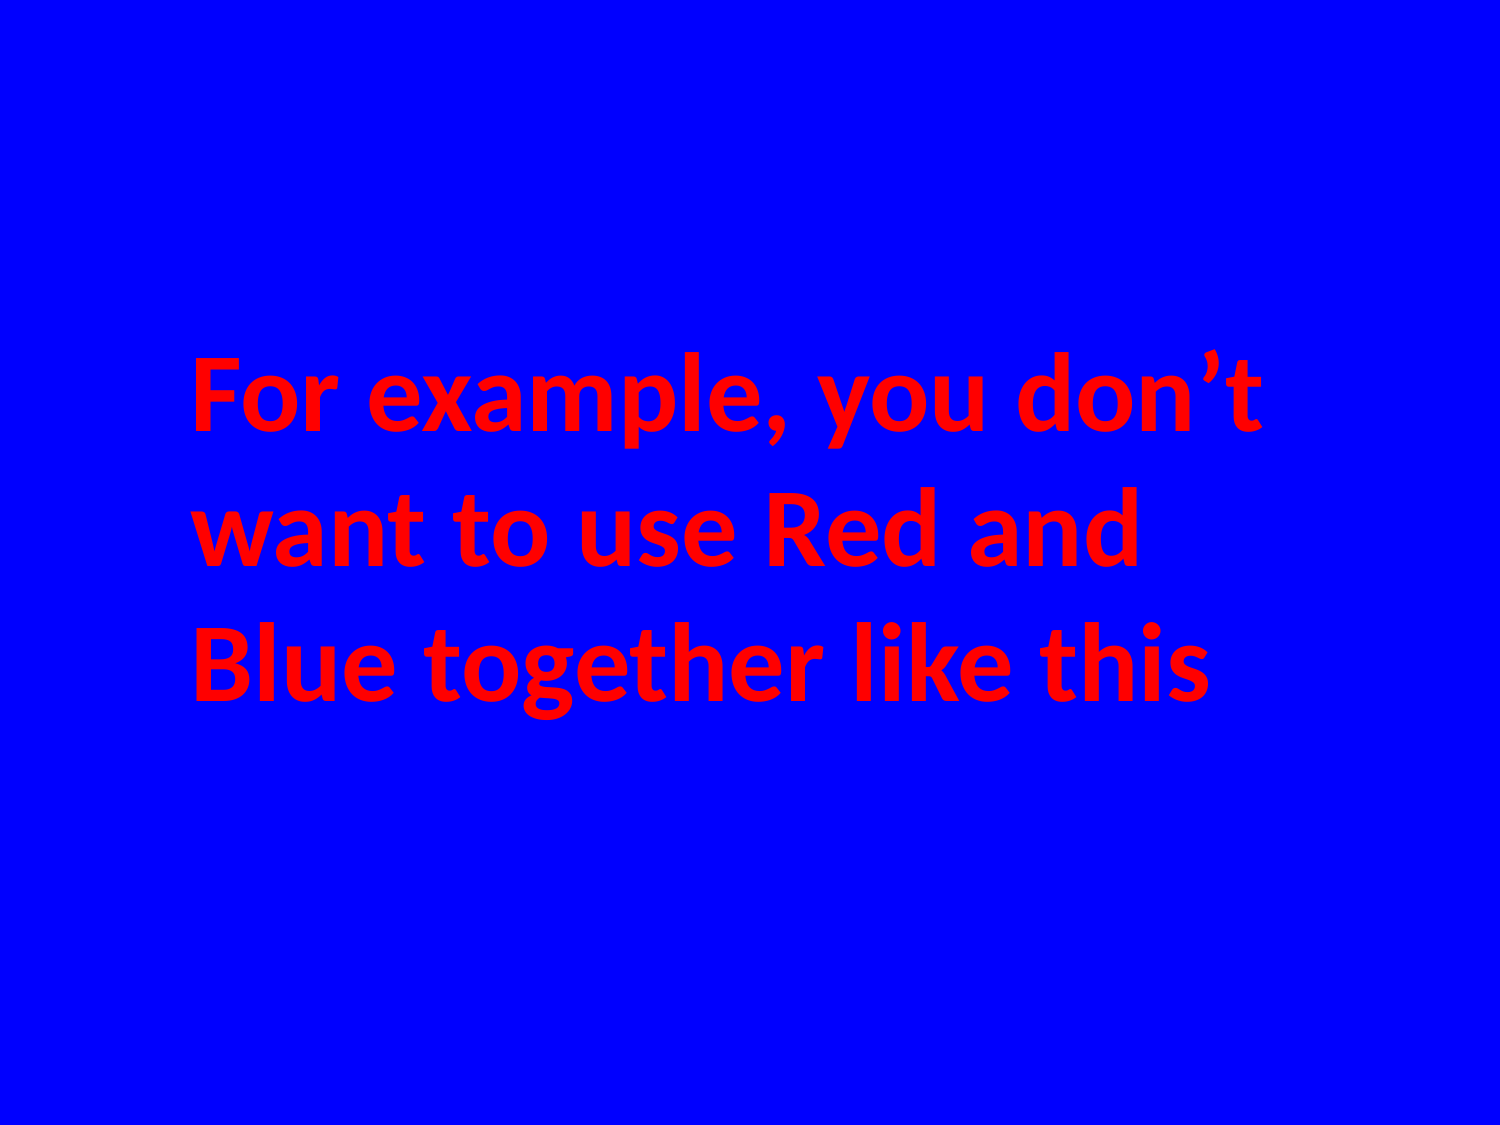

For example, you don’t want to use Red and Blue together like this